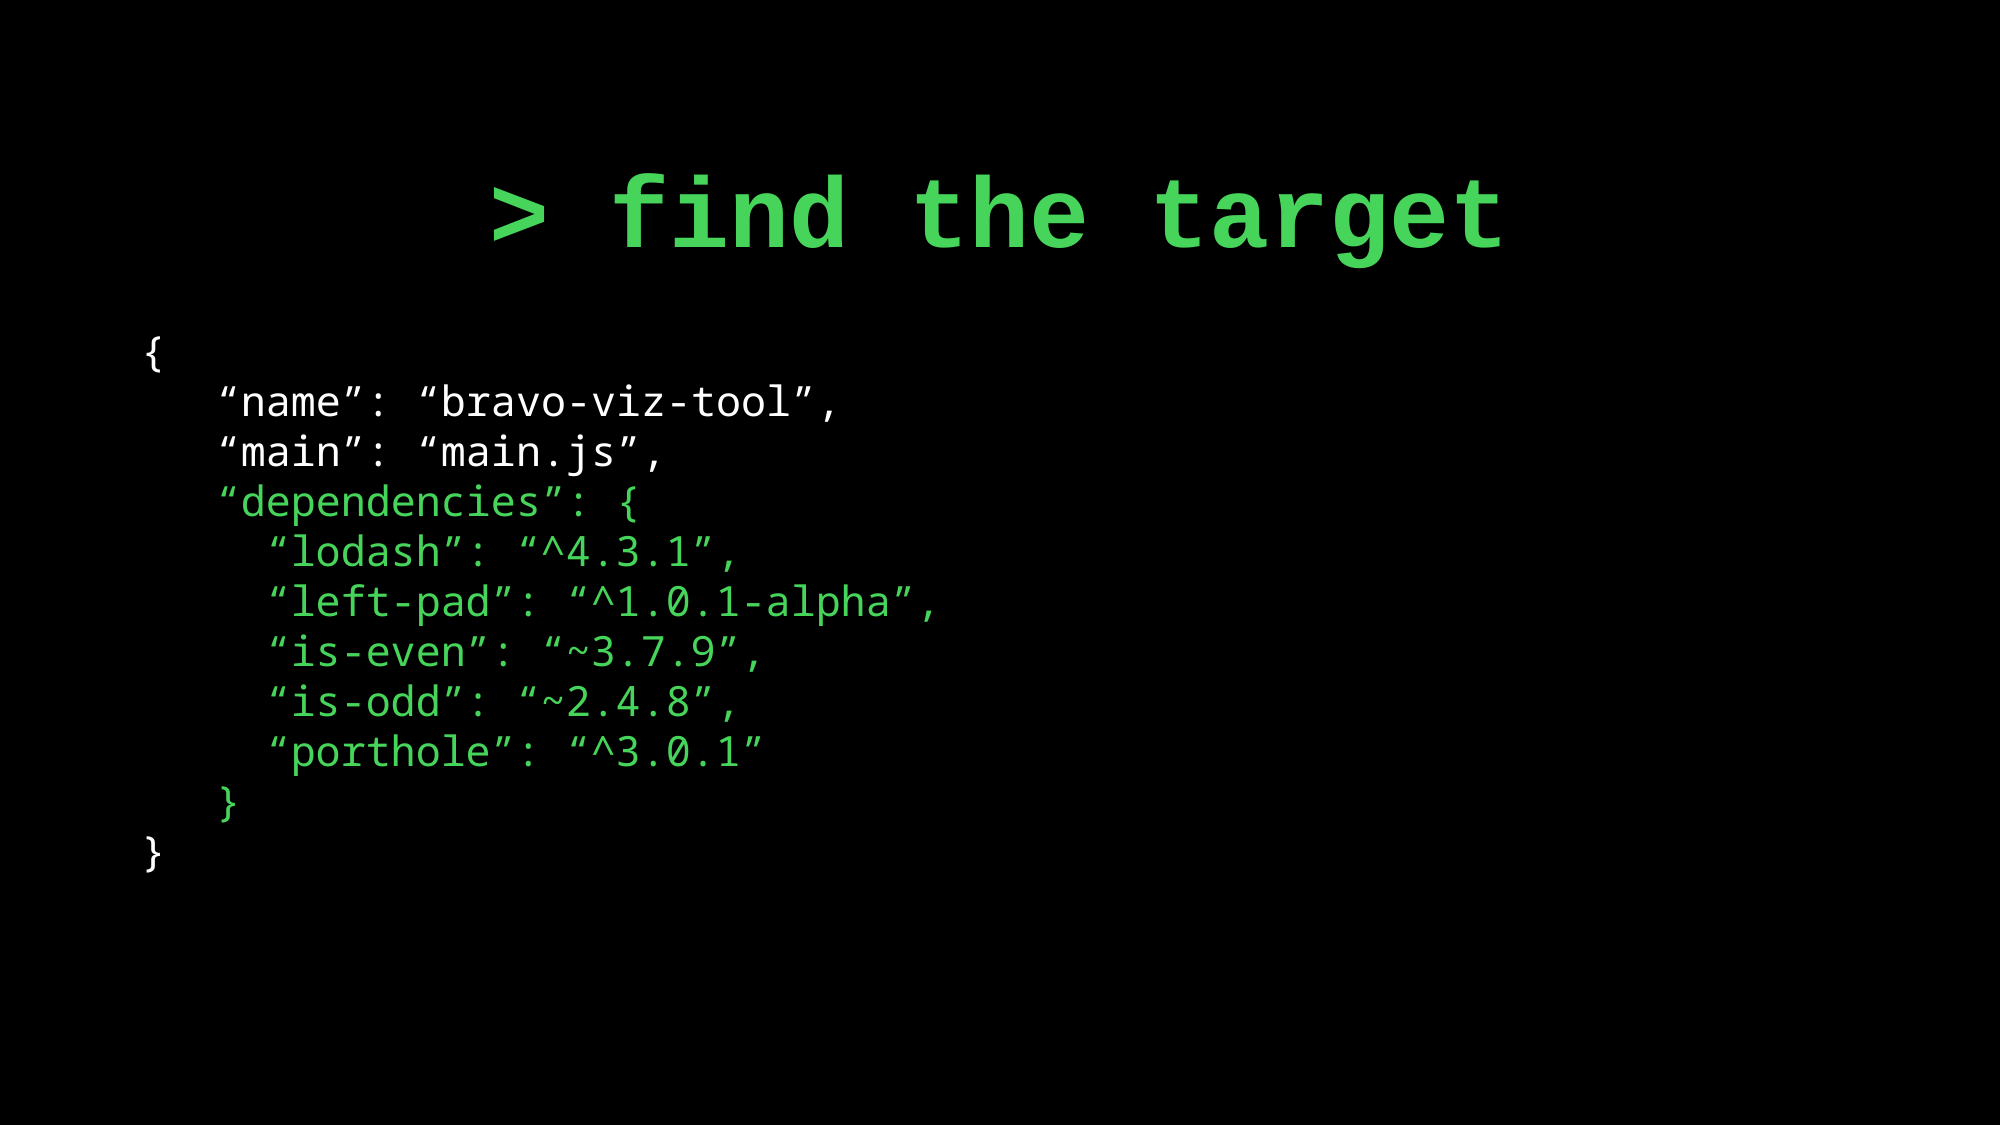

# > find the target

{
   “name”: “bravo-viz-tool”,
   “main”: “main.js”,
   “dependencies”: {
     “lodash”: “^4.3.1”,
     “left-pad”: “^1.0.1-alpha”,
     “is-even”: “~3.7.9”,
     “is-odd”: “~2.4.8”,
     “porthole”: “^3.0.1”
   }
}